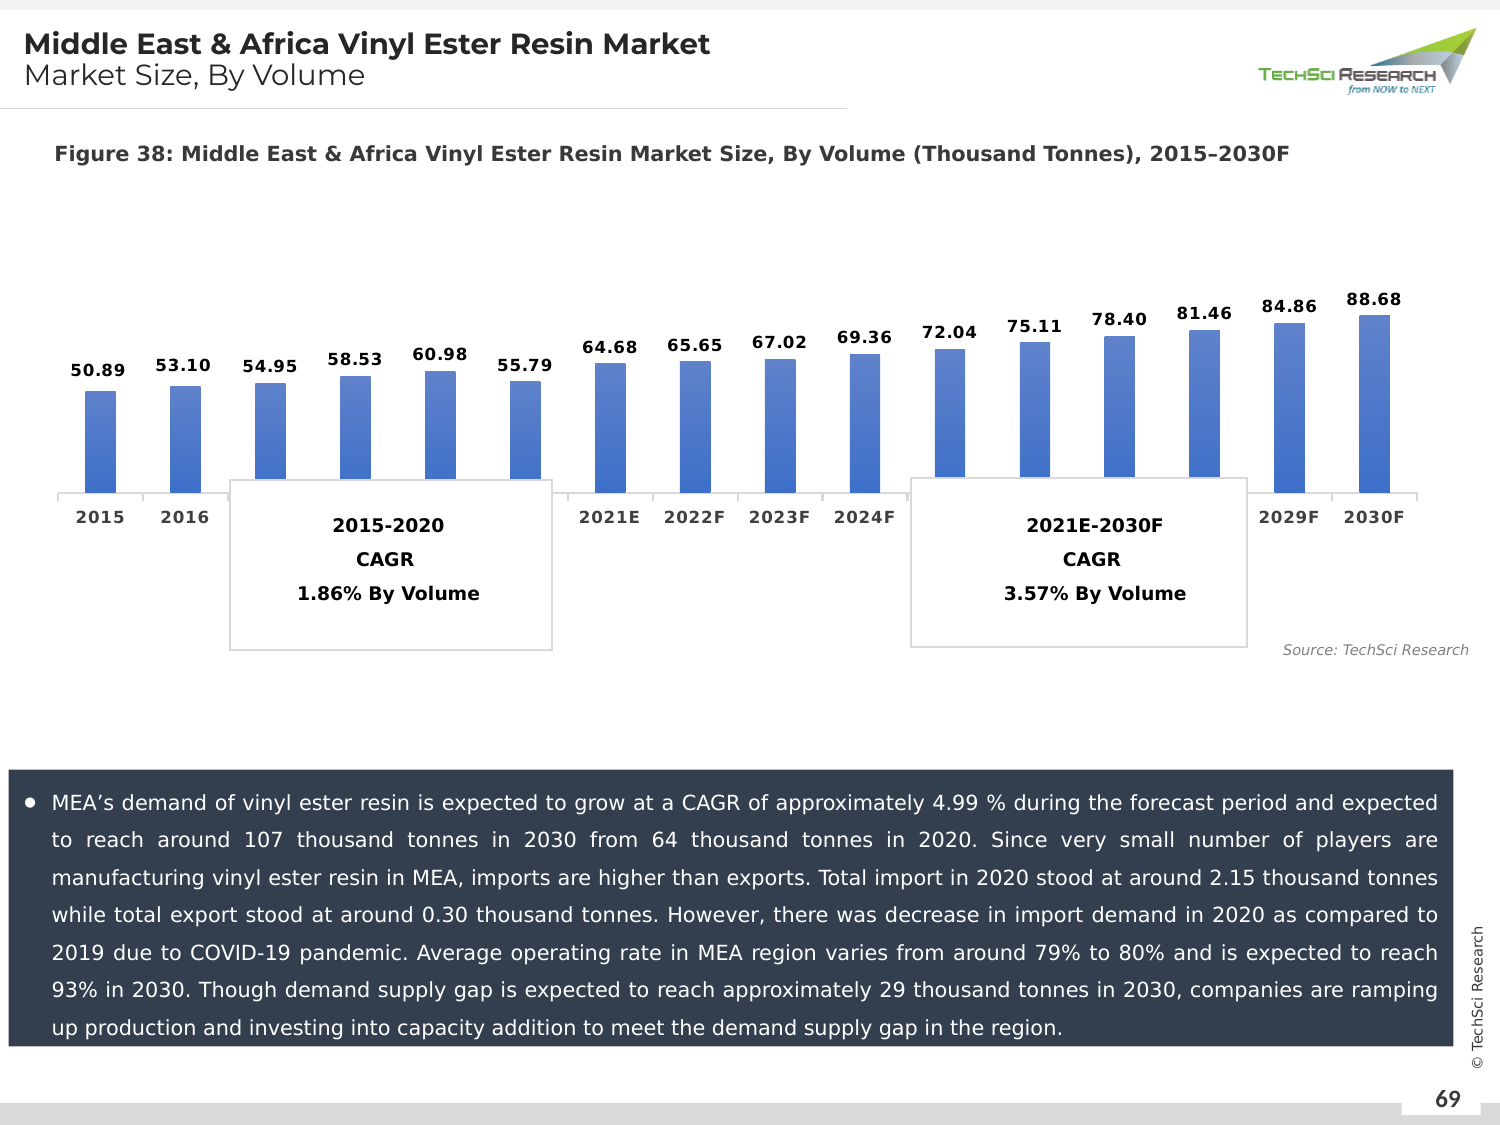

Middle East & Africa Vinyl Ester Resin Market
Market Size, By Volume
Figure 38: Middle East & Africa Vinyl Ester Resin Market Size, By Volume (Thousand Tonnes), 2015–2030F

### Chart

| Category | By Value (USD Million) |
|---|---|
| 2015 | 50.89 |
| 2016 | 53.1 |
| 2017 | 54.95 |
| 2018 | 58.53 |
| 2019 | 60.98 |
| 2020 | 55.79 |
| 2021E | 64.68 |
| 2022F | 65.65 |
| 2023F | 67.02 |
| 2024F | 69.36 |
| 2025F | 72.04 |
| 2026F | 75.11 |
| 2027F | 78.4 |
| 2028F | 81.46 |
| 2029F | 84.86 |
| 2030F | 88.68 |

2015-2020
CAGR
1.86% By Volume
2021E-2030F
CAGR
3.57% By Volume
Source: TechSci Research
MEA’s demand of vinyl ester resin is expected to grow at a CAGR of approximately 4.99 % during the forecast period and expected to reach around 107 thousand tonnes in 2030 from 64 thousand tonnes in 2020. Since very small number of players are manufacturing vinyl ester resin in MEA, imports are higher than exports. Total import in 2020 stood at around 2.15 thousand tonnes while total export stood at around 0.30 thousand tonnes. However, there was decrease in import demand in 2020 as compared to 2019 due to COVID-19 pandemic. Average operating rate in MEA region varies from around 79% to 80% and is expected to reach 93% in 2030. Though demand supply gap is expected to reach approximately 29 thousand tonnes in 2030, companies are ramping up production and investing into capacity addition to meet the demand supply gap in the region.